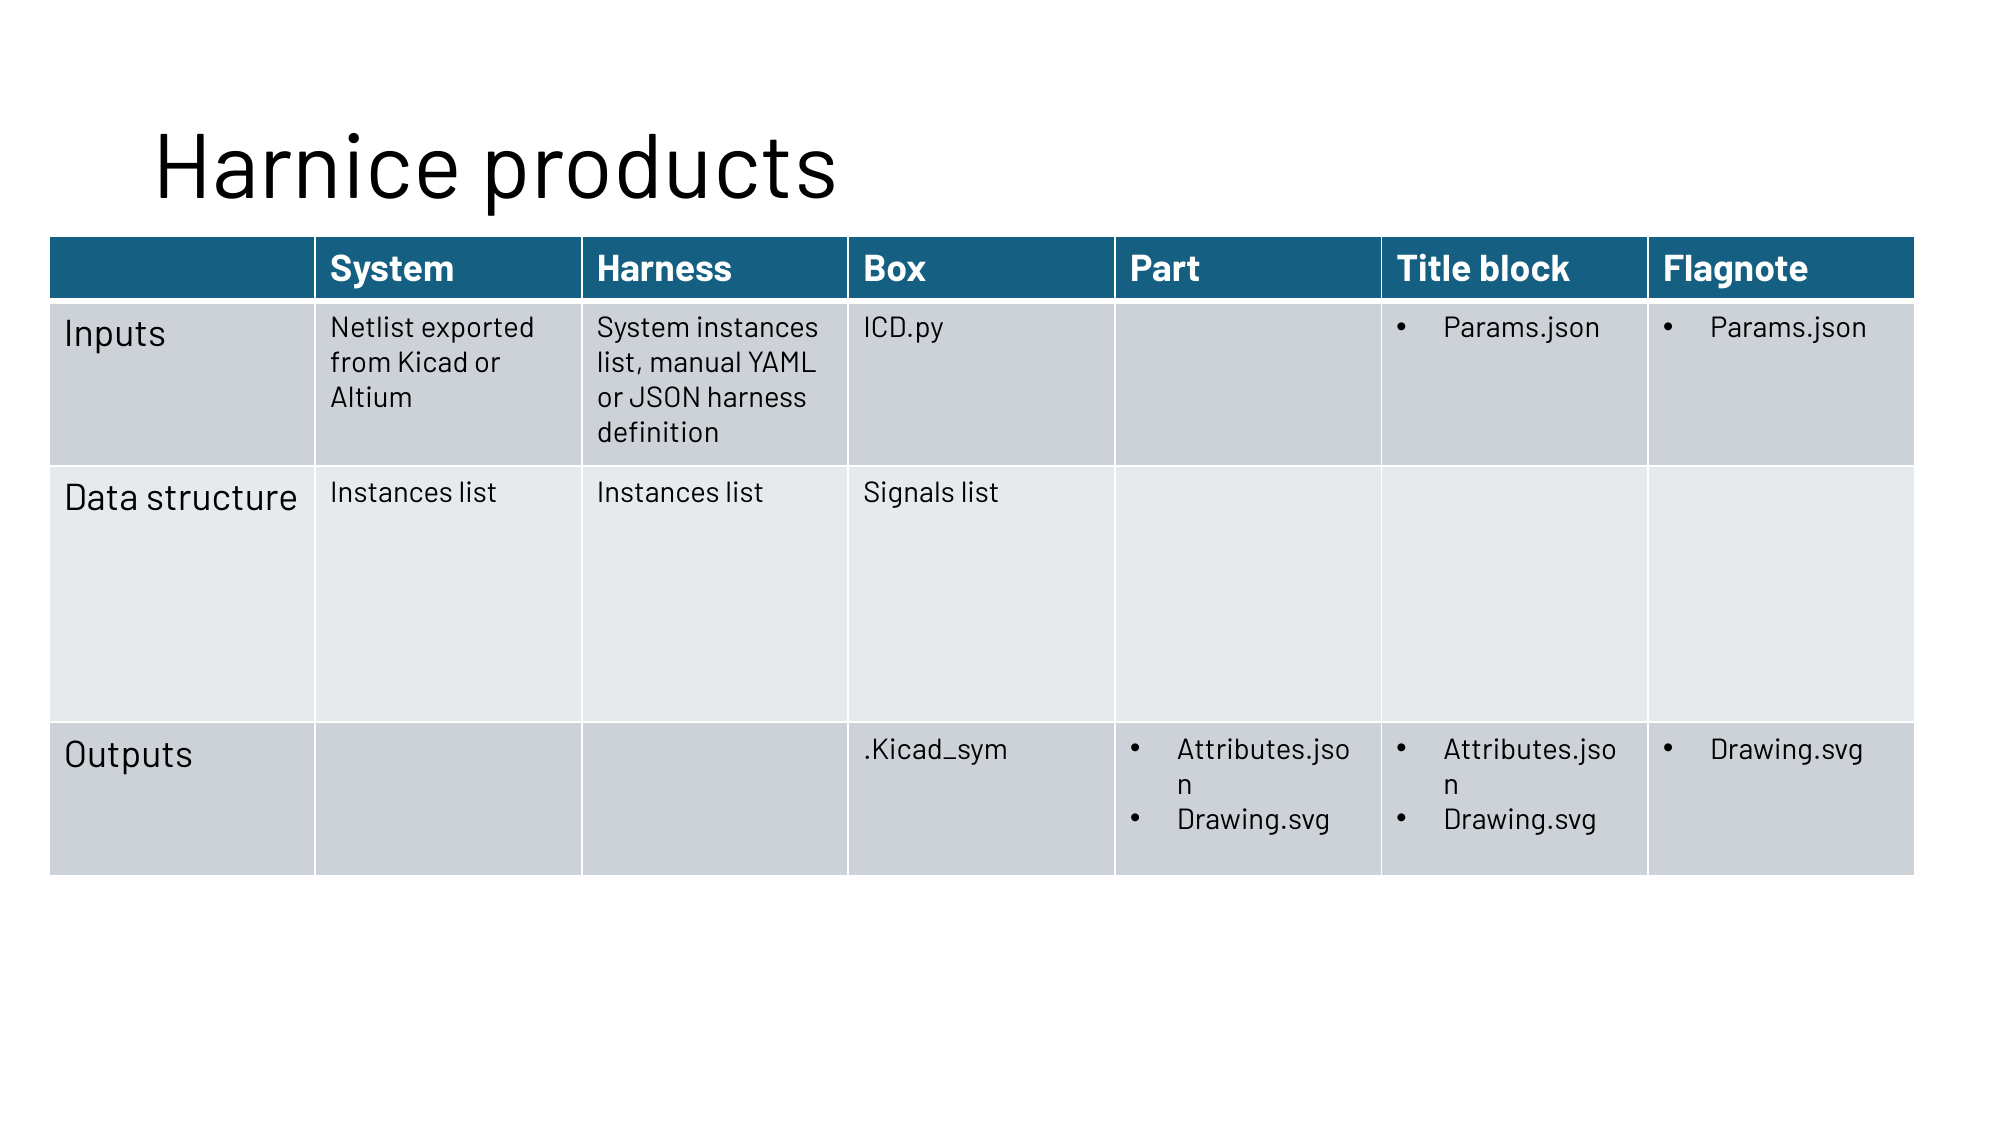

# Harnice products
|  | System | Harness | Box | Part | Title block | Flagnote |
| --- | --- | --- | --- | --- | --- | --- |
| Inputs | Netlist exported from Kicad or Altium | System instances list, manual YAML or JSON harness definition | ICD.py |  | Params.json | Params.json |
| Data structure | Instances list | Instances list | Signals list |  |  |  |
| Outputs |  |  | .Kicad\_sym | Attributes.json Drawing.svg | Attributes.json Drawing.svg | Drawing.svg |